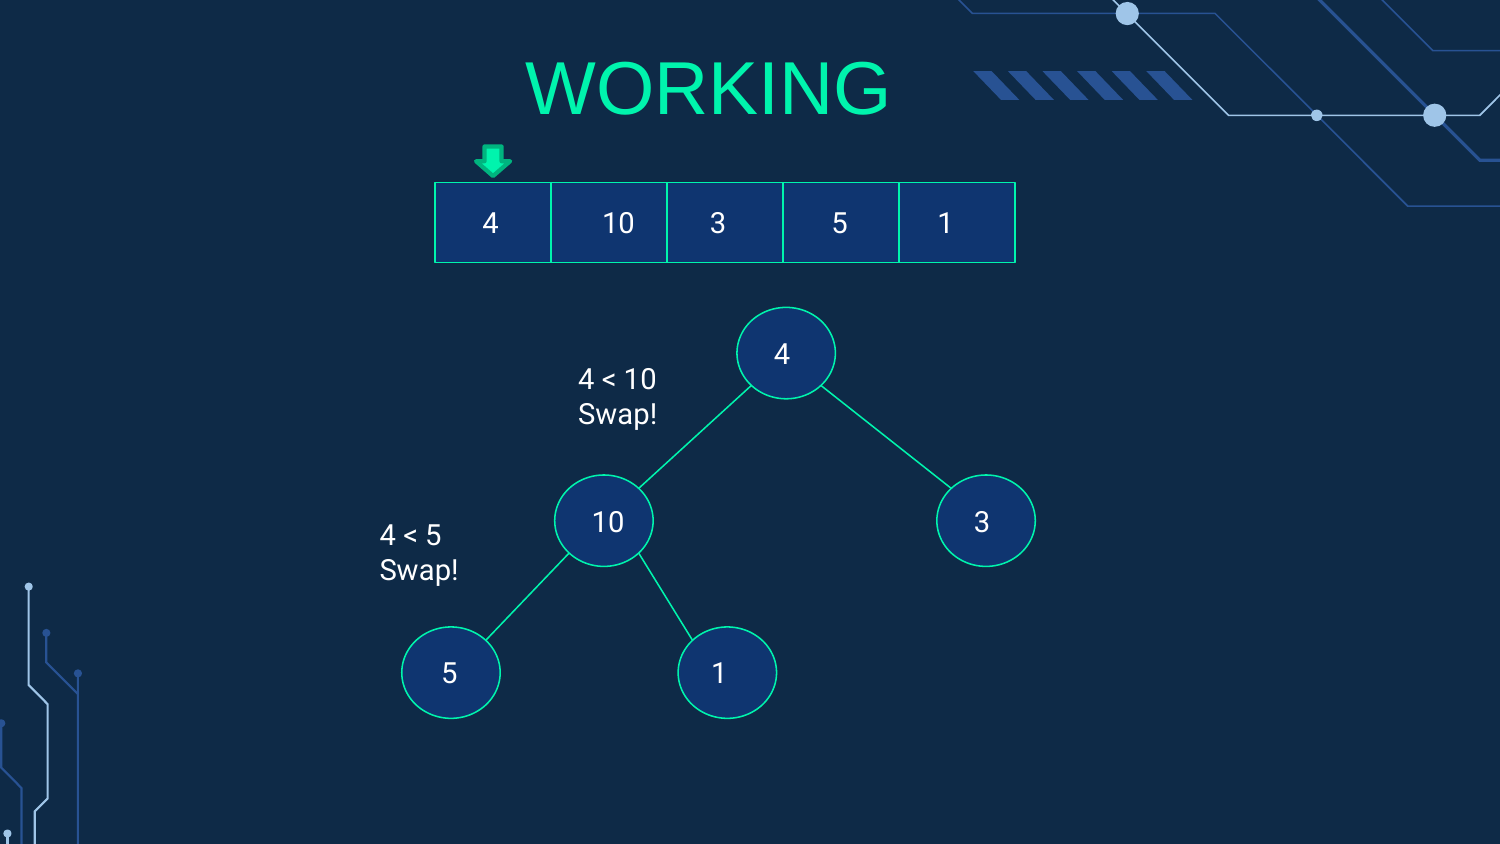

# WORKING

4
10
3
5
1

4
4 < 10
Swap!

10
3
4 < 5
Swap!

5
1